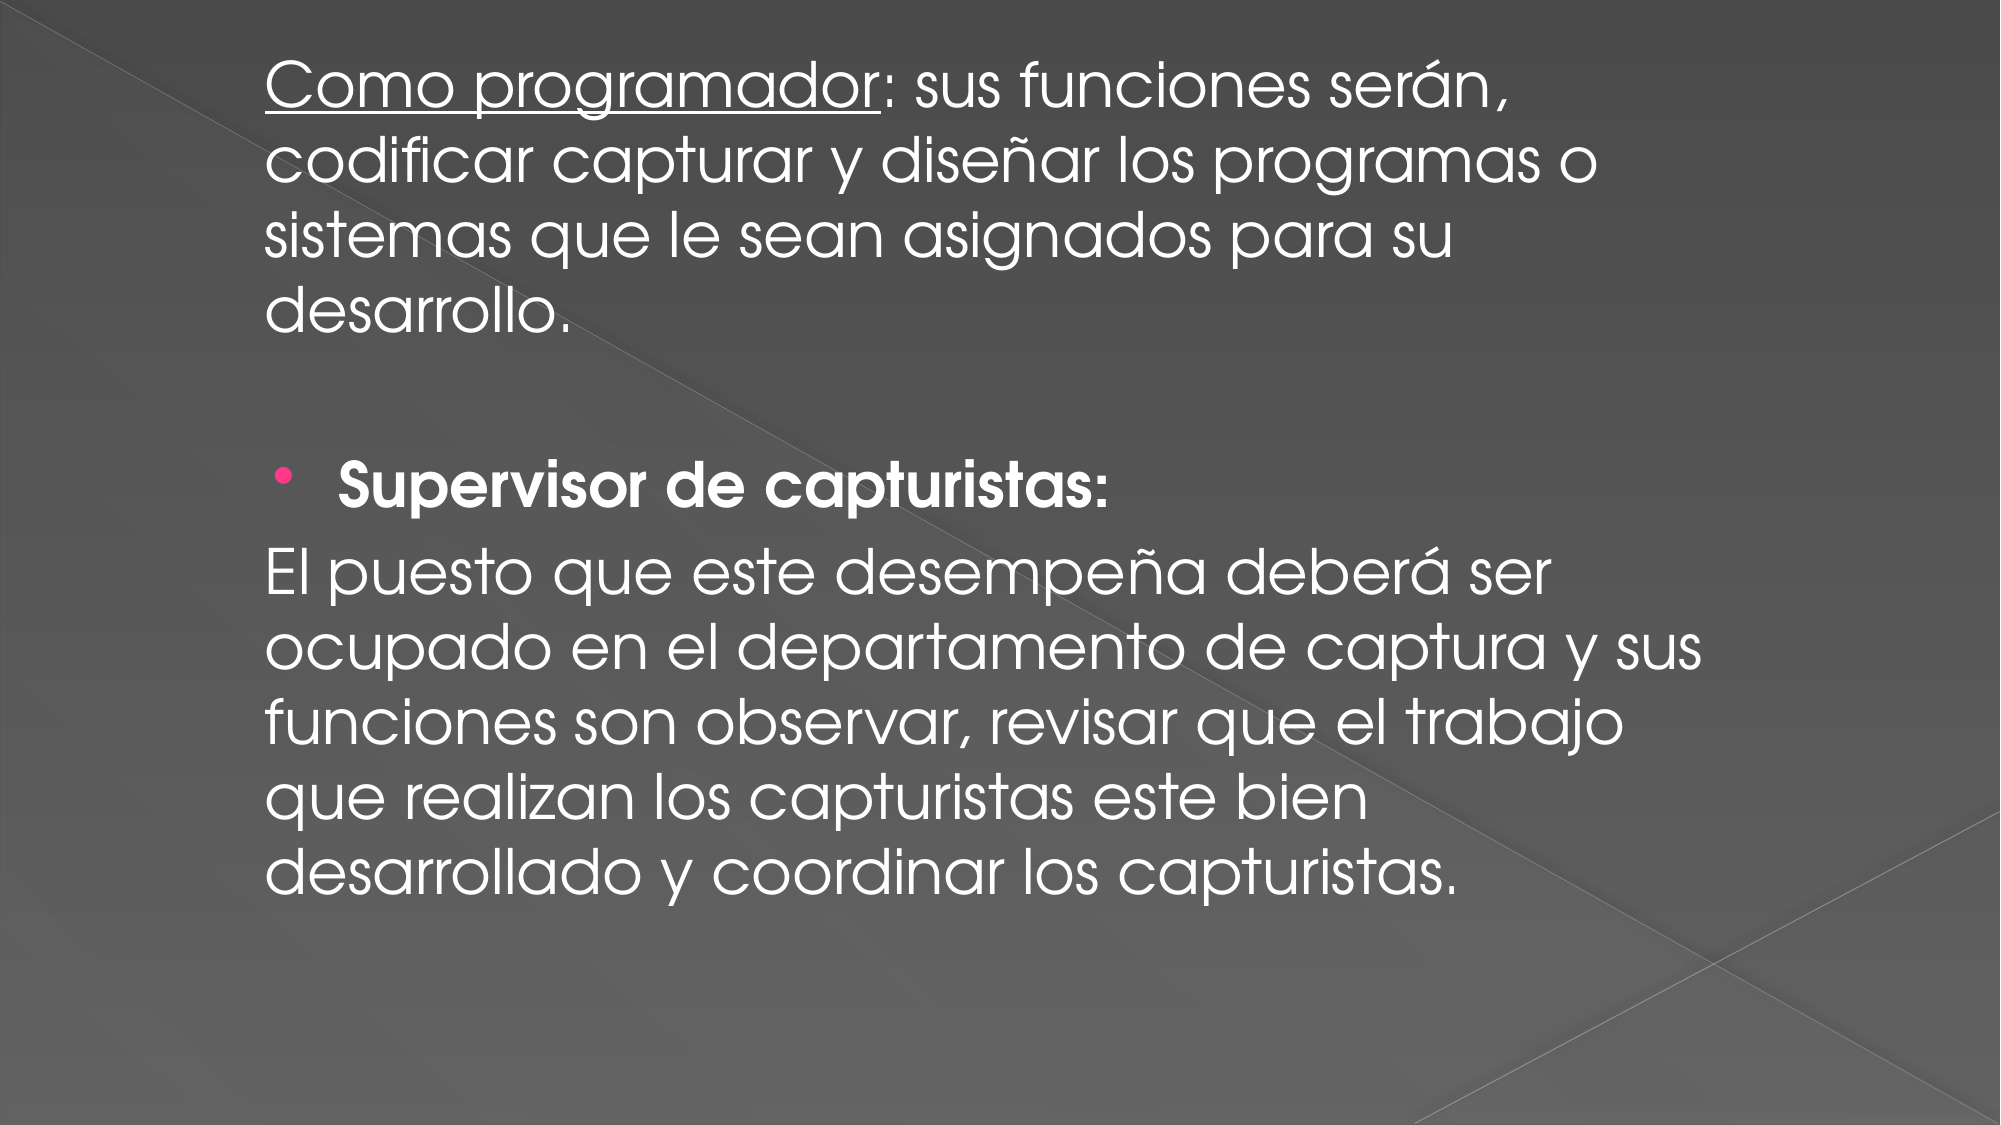

Como programador: sus funciones serán, codificar capturar y diseñar los programas o sistemas que le sean asignados para su desarrollo.

Supervisor de capturistas:
El puesto que este desempeña deberá ser ocupado en el departamento de captura y sus funciones son observar, revisar que el trabajo que realizan los capturistas este bien desarrollado y coordinar los capturistas.